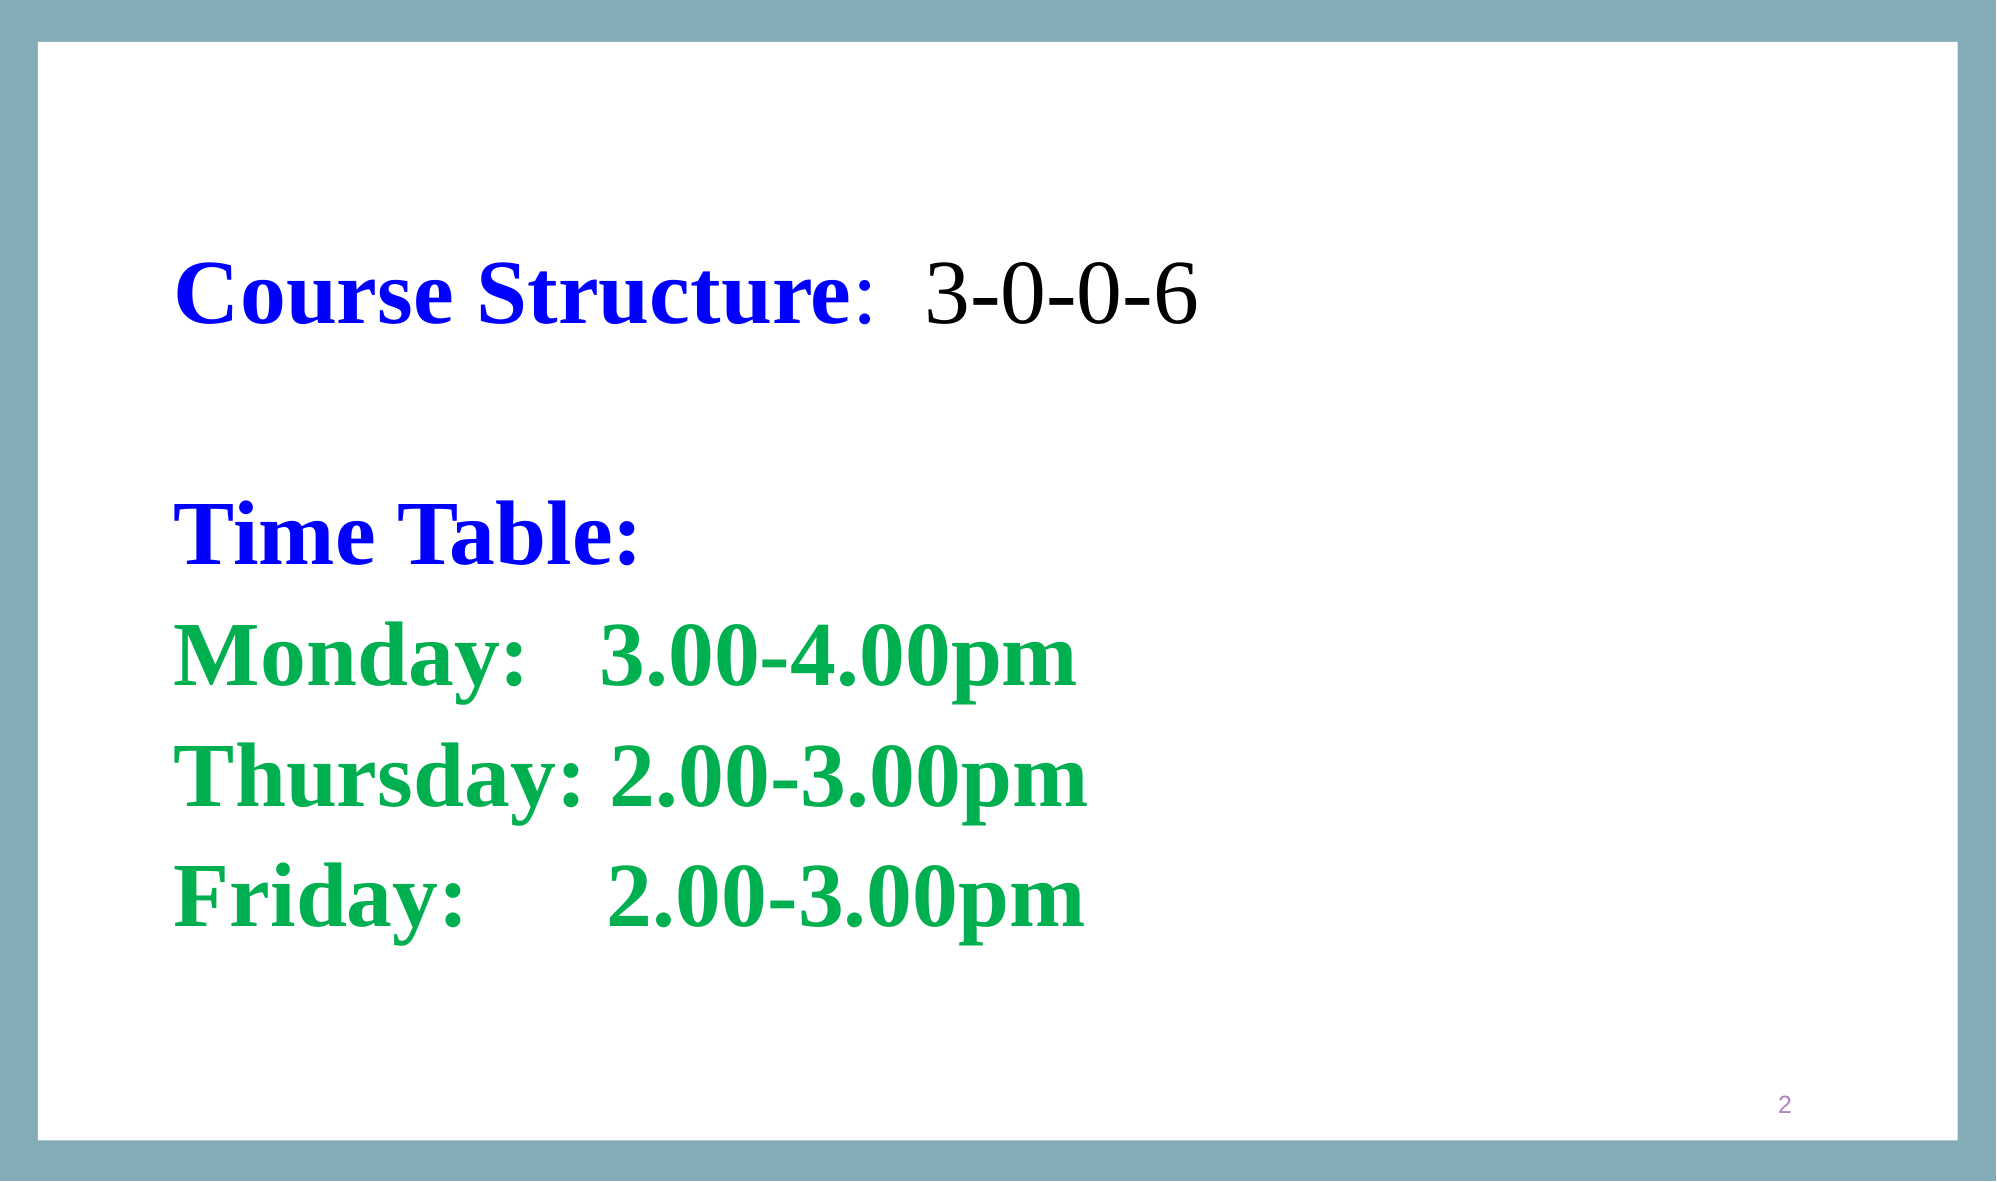

Course Structure:  3-0-0-6

Time Table:
Monday:   3.00-4.00pm
Thursday: 2.00-3.00pm
Friday:      2.00-3.00pm

2